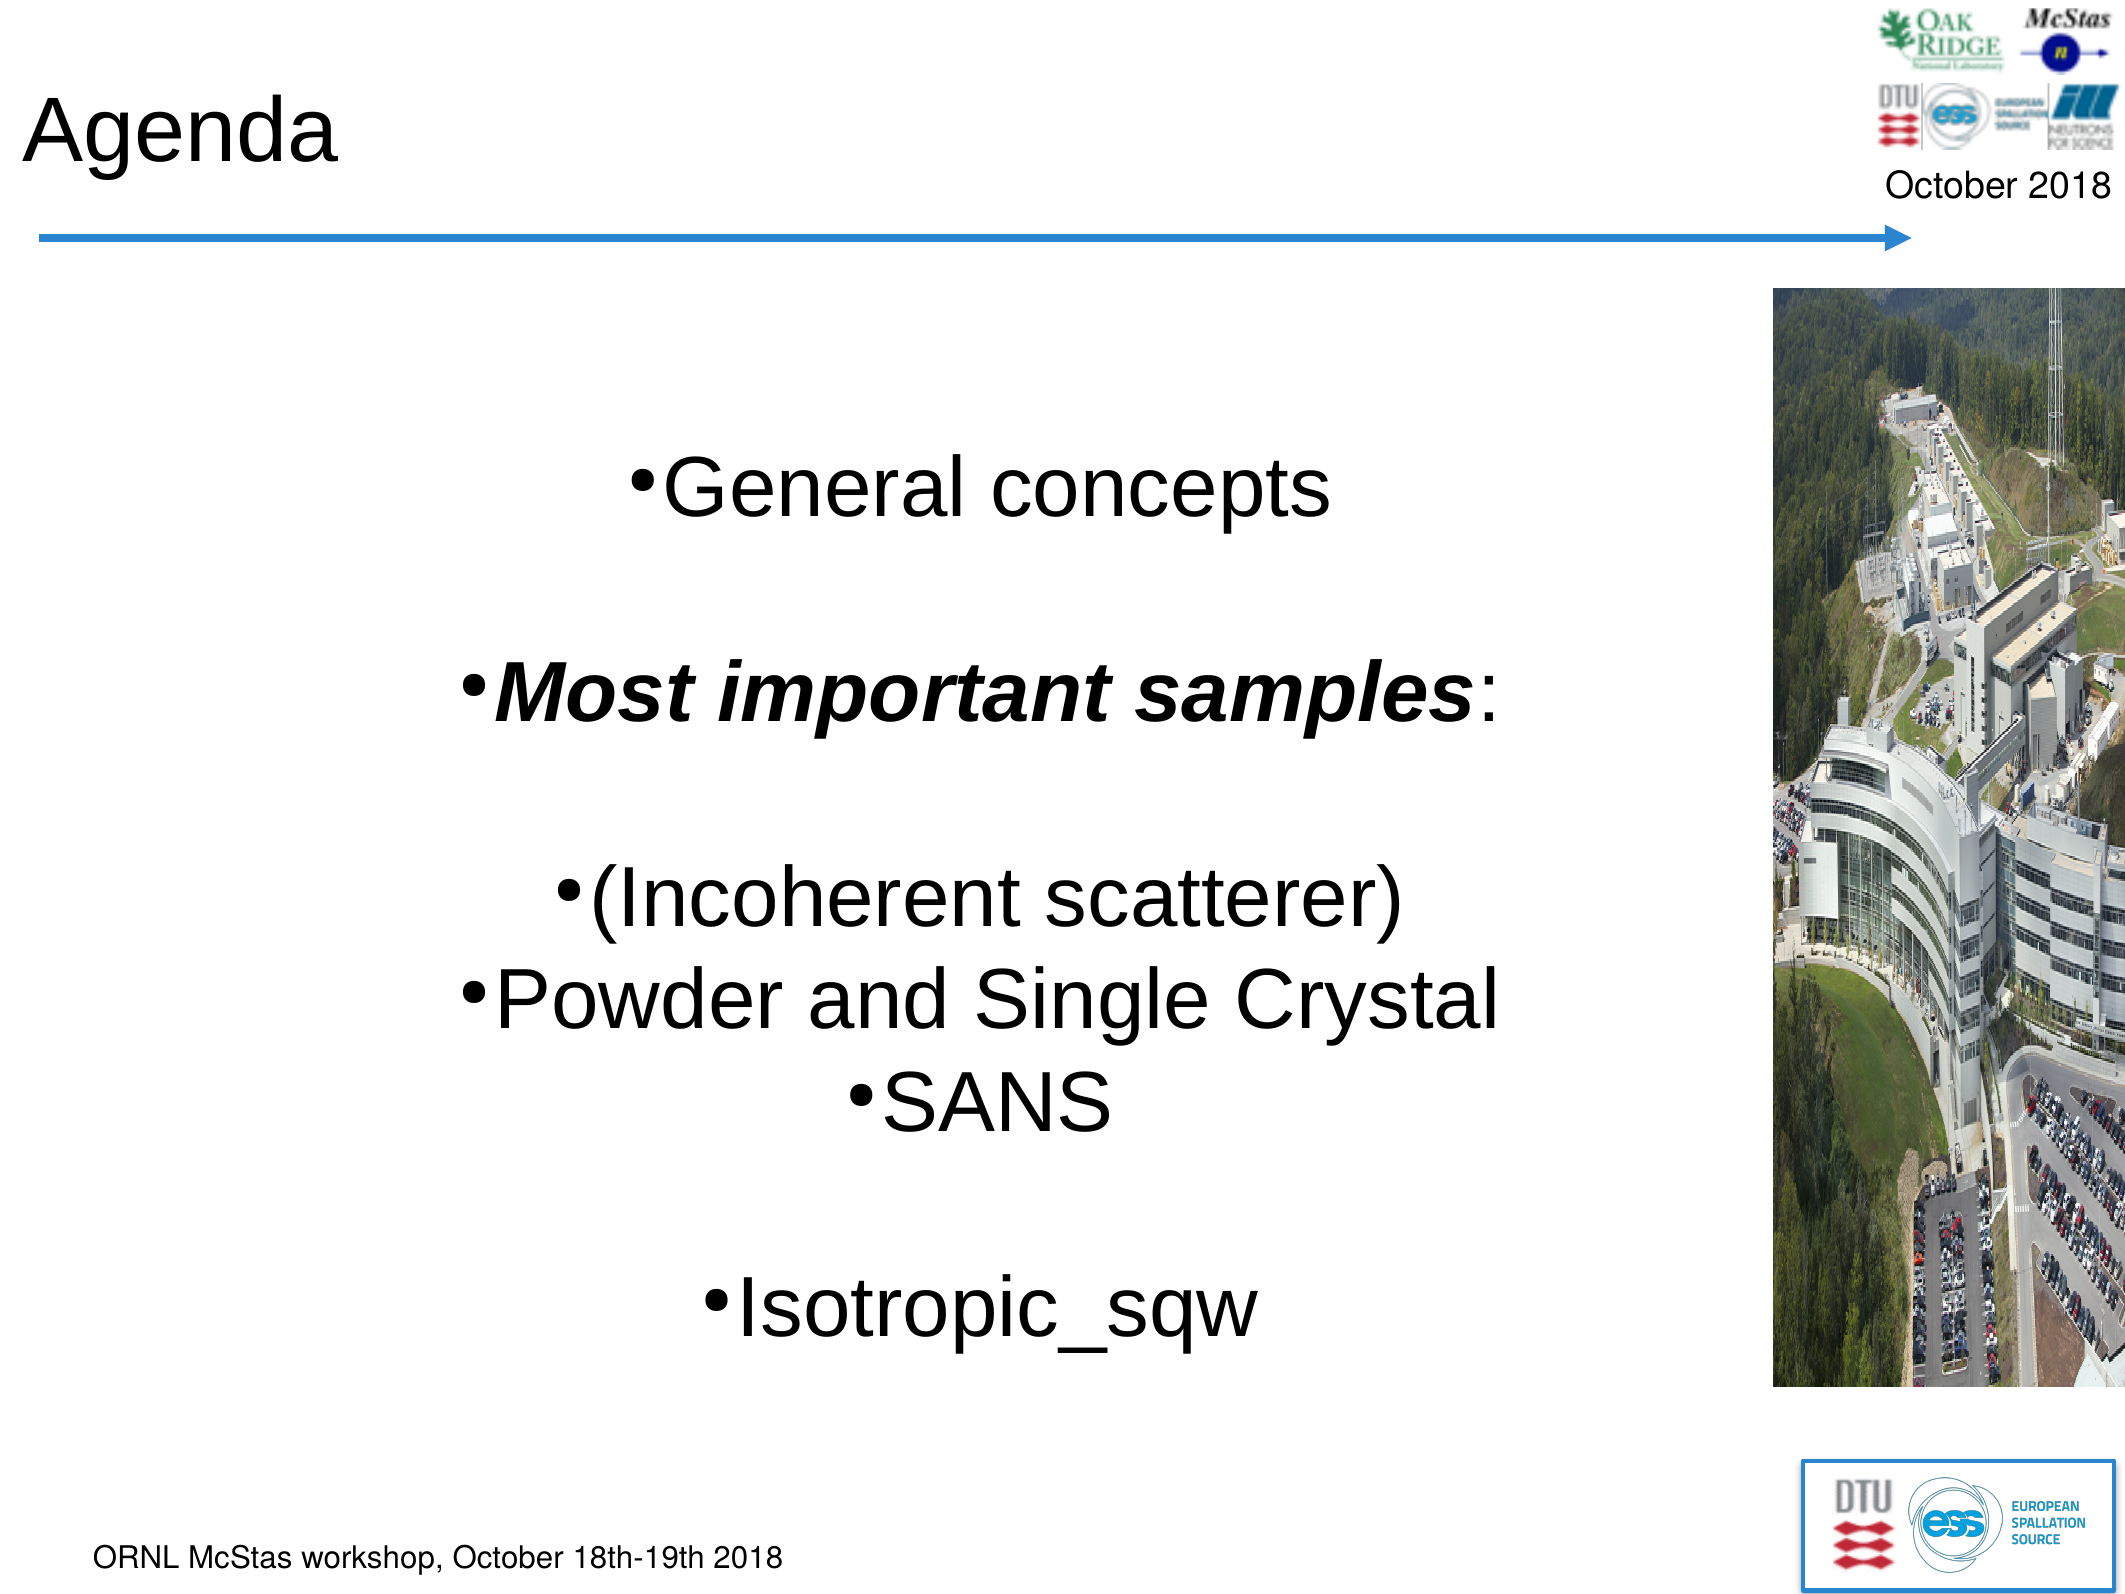

Agenda
General concepts

Most important samples:

(Incoherent scatterer)
Powder and Single Crystal
SANS

Isotropic_sqw